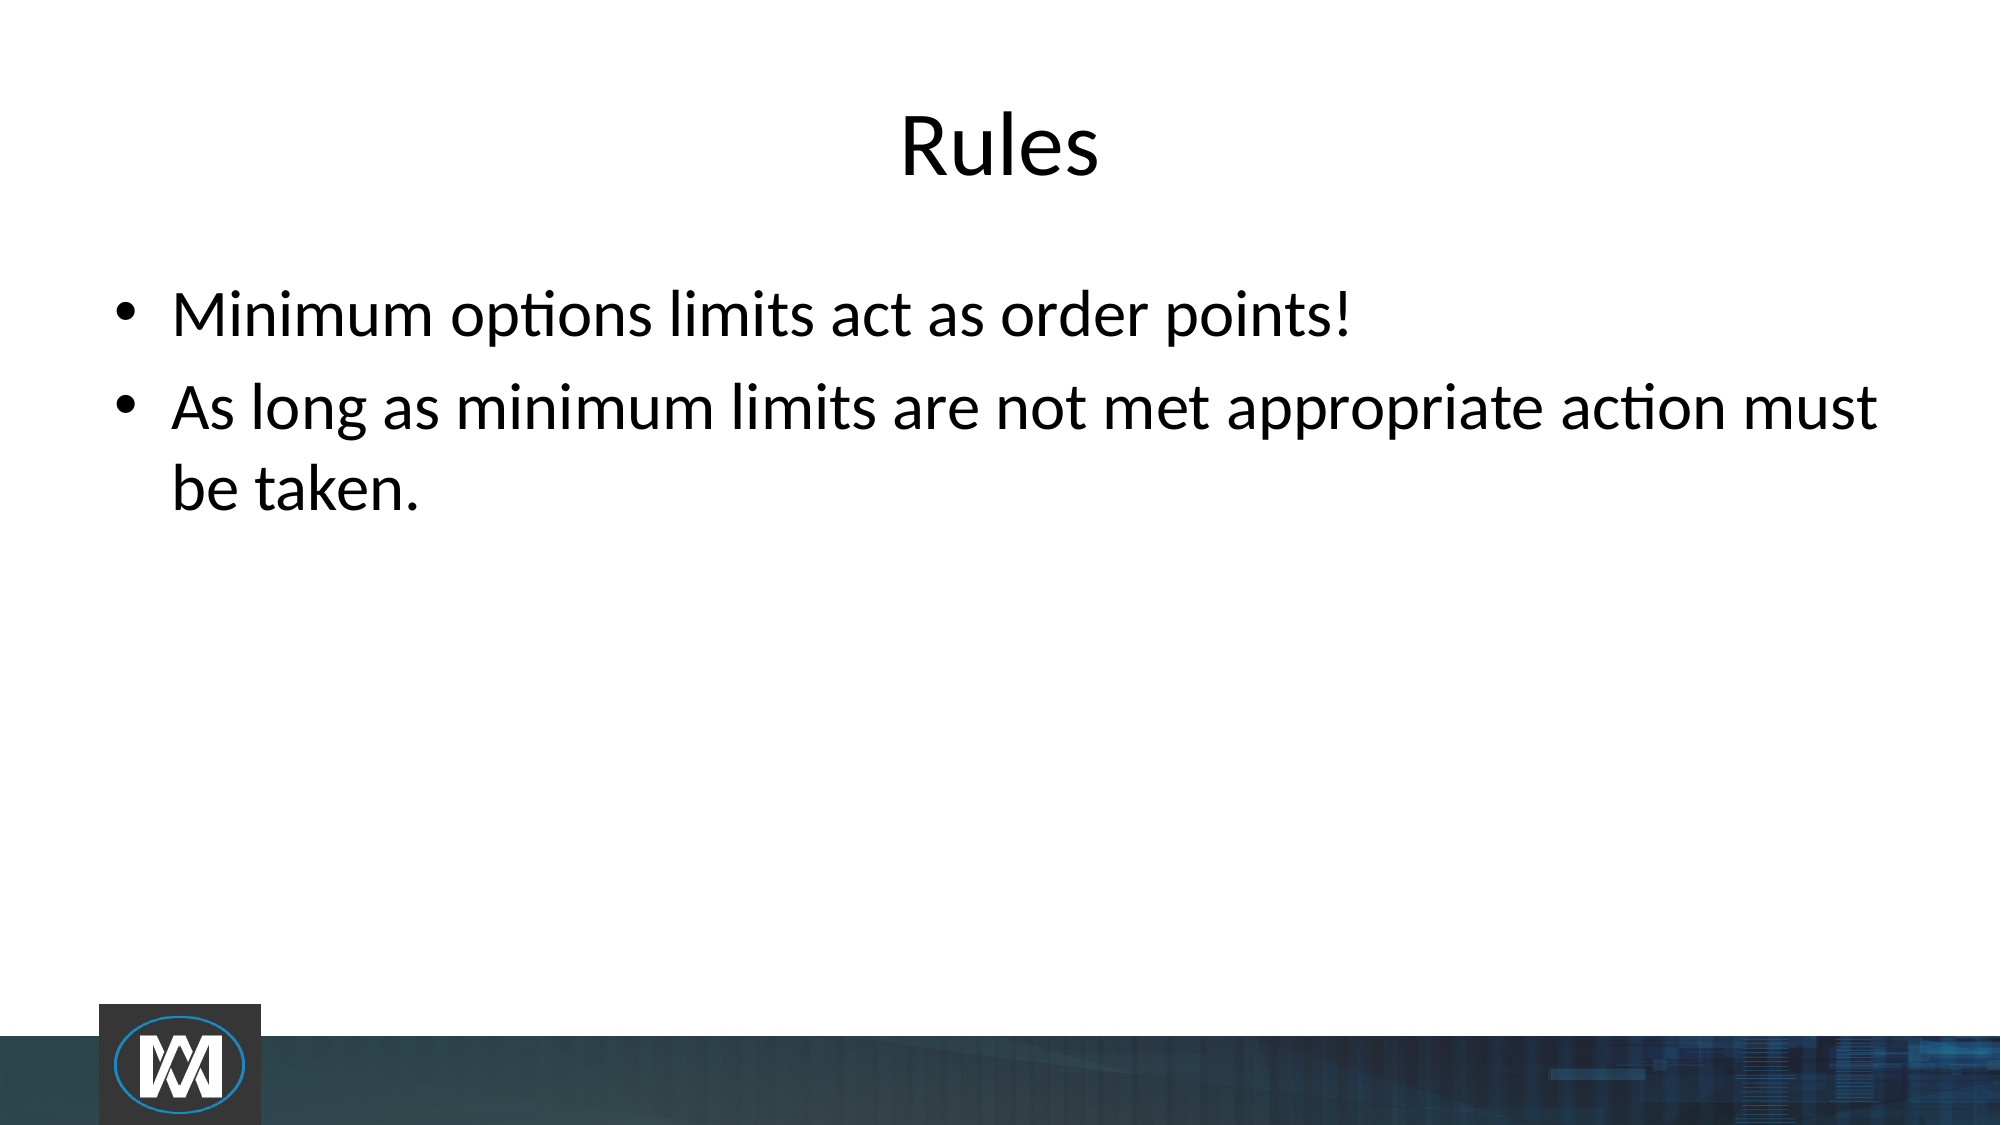

# Rules
Minimum options limits act as order points!
As long as minimum limits are not met appropriate action must be taken.